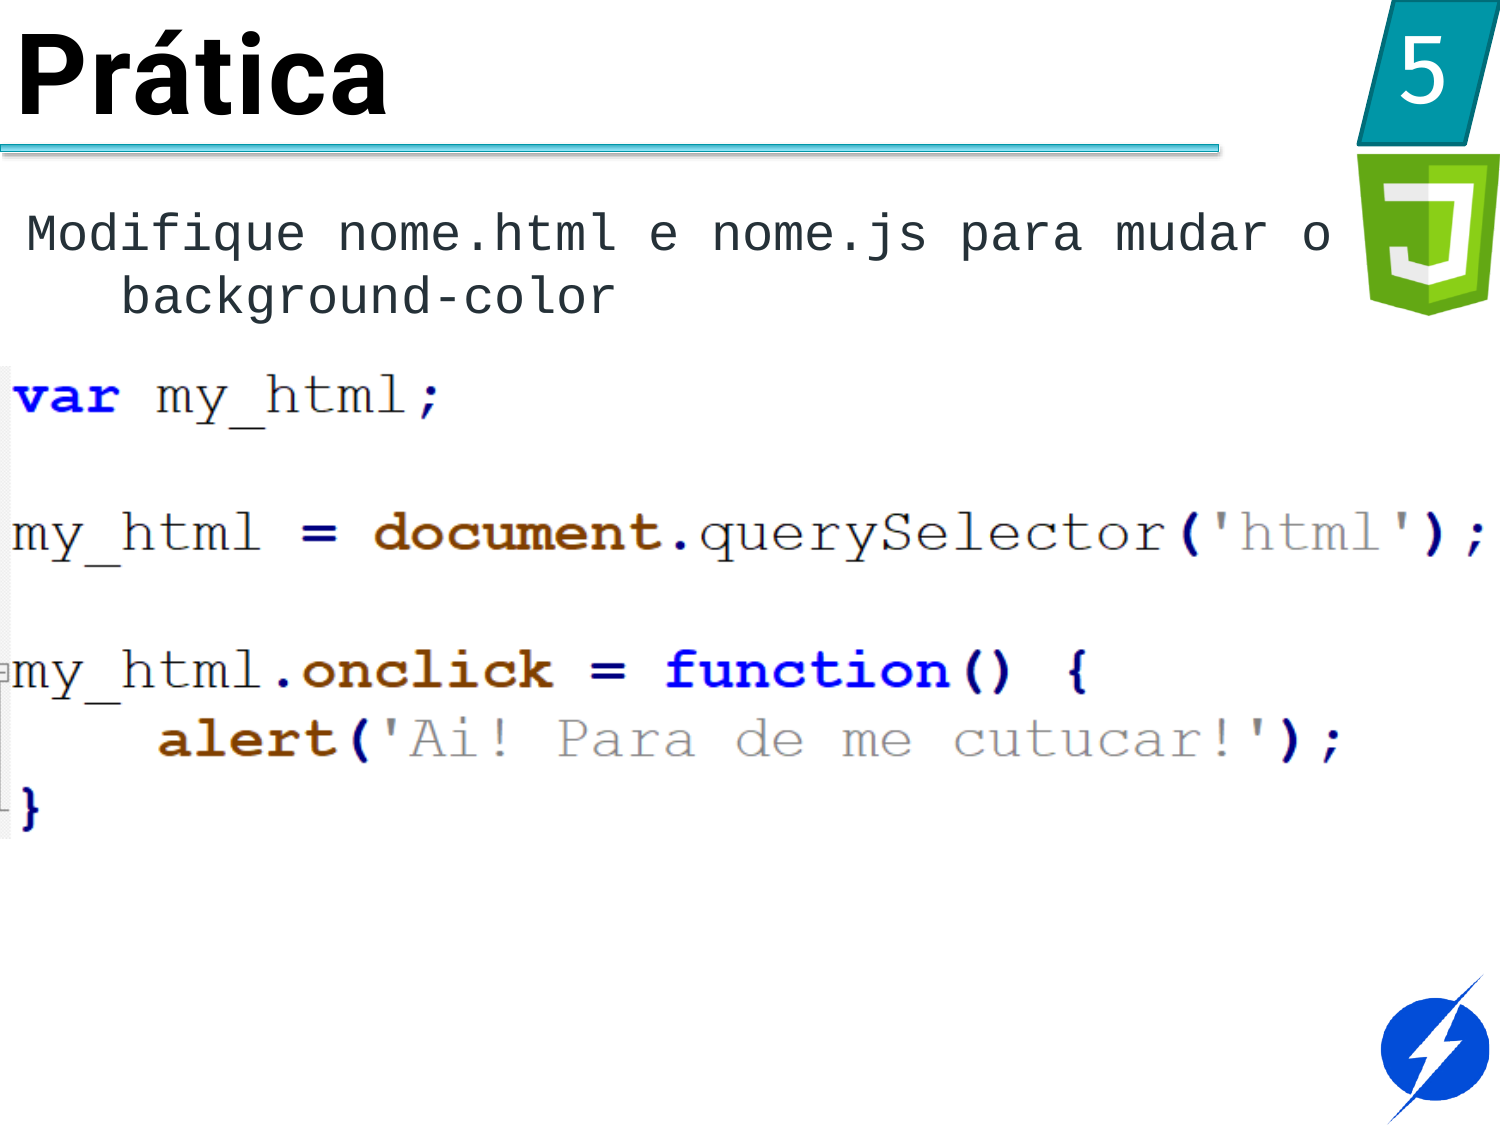

Prática
5

Modifique nome.html e nome.js para mudar o  background-color